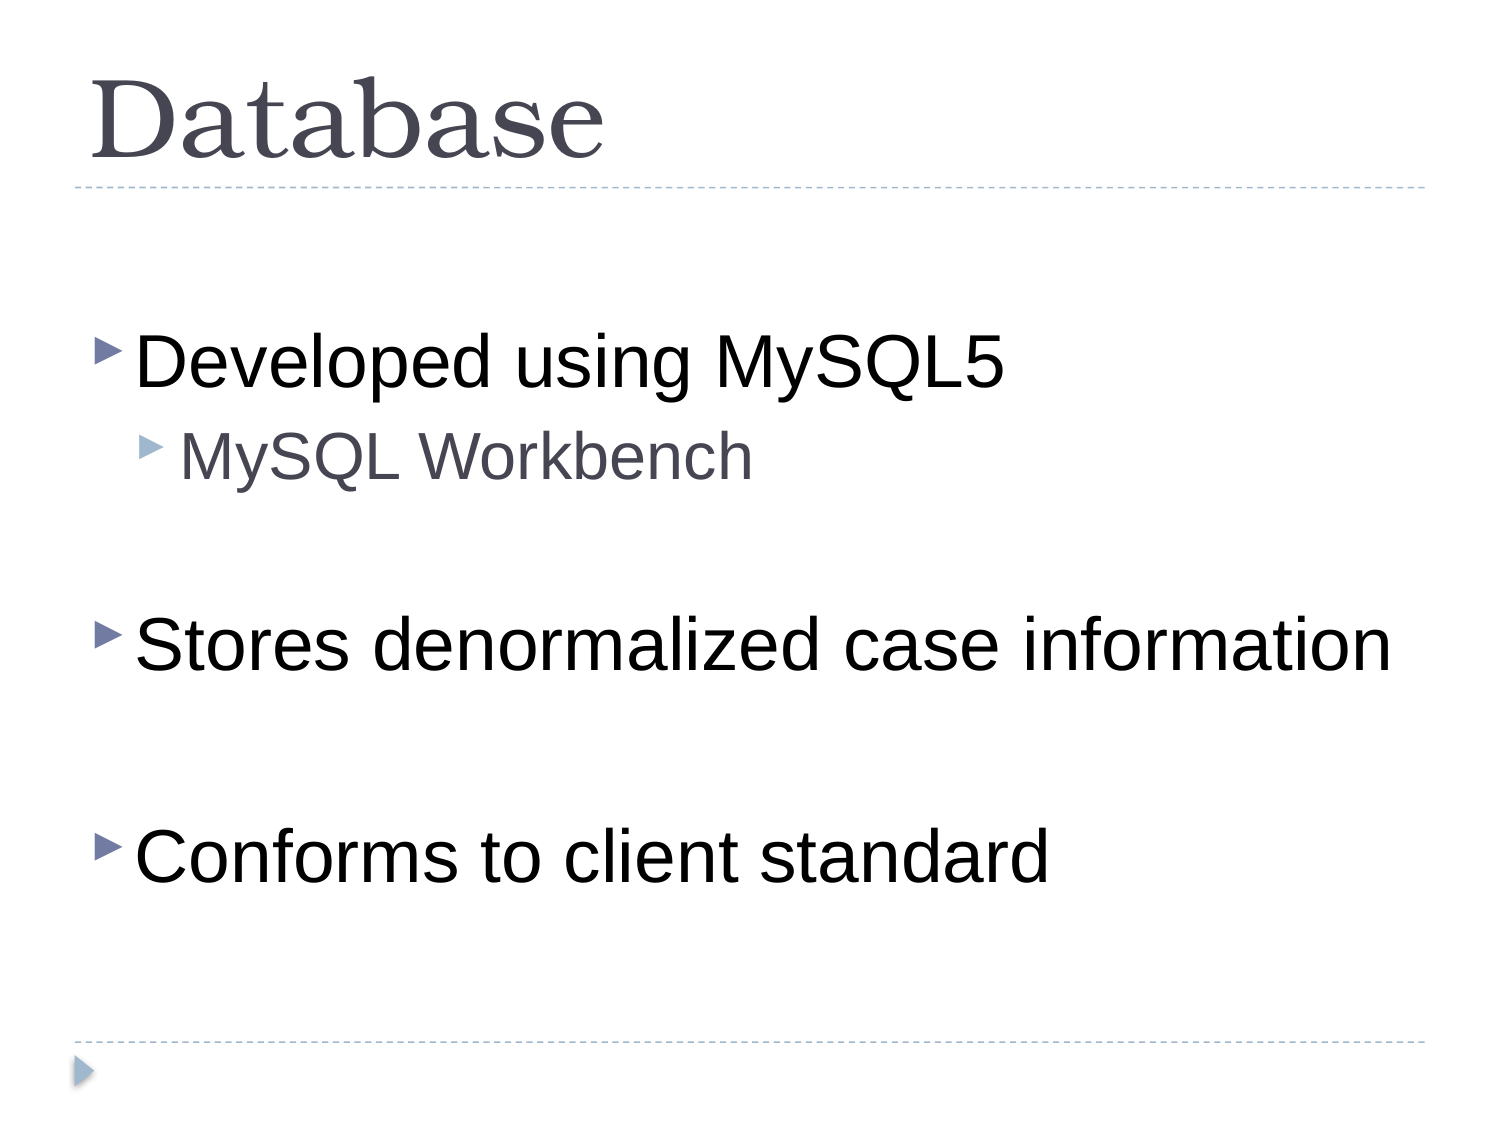

# Database
Developed using MySQL5
MySQL Workbench

Stores denormalized case information

Conforms to client standard